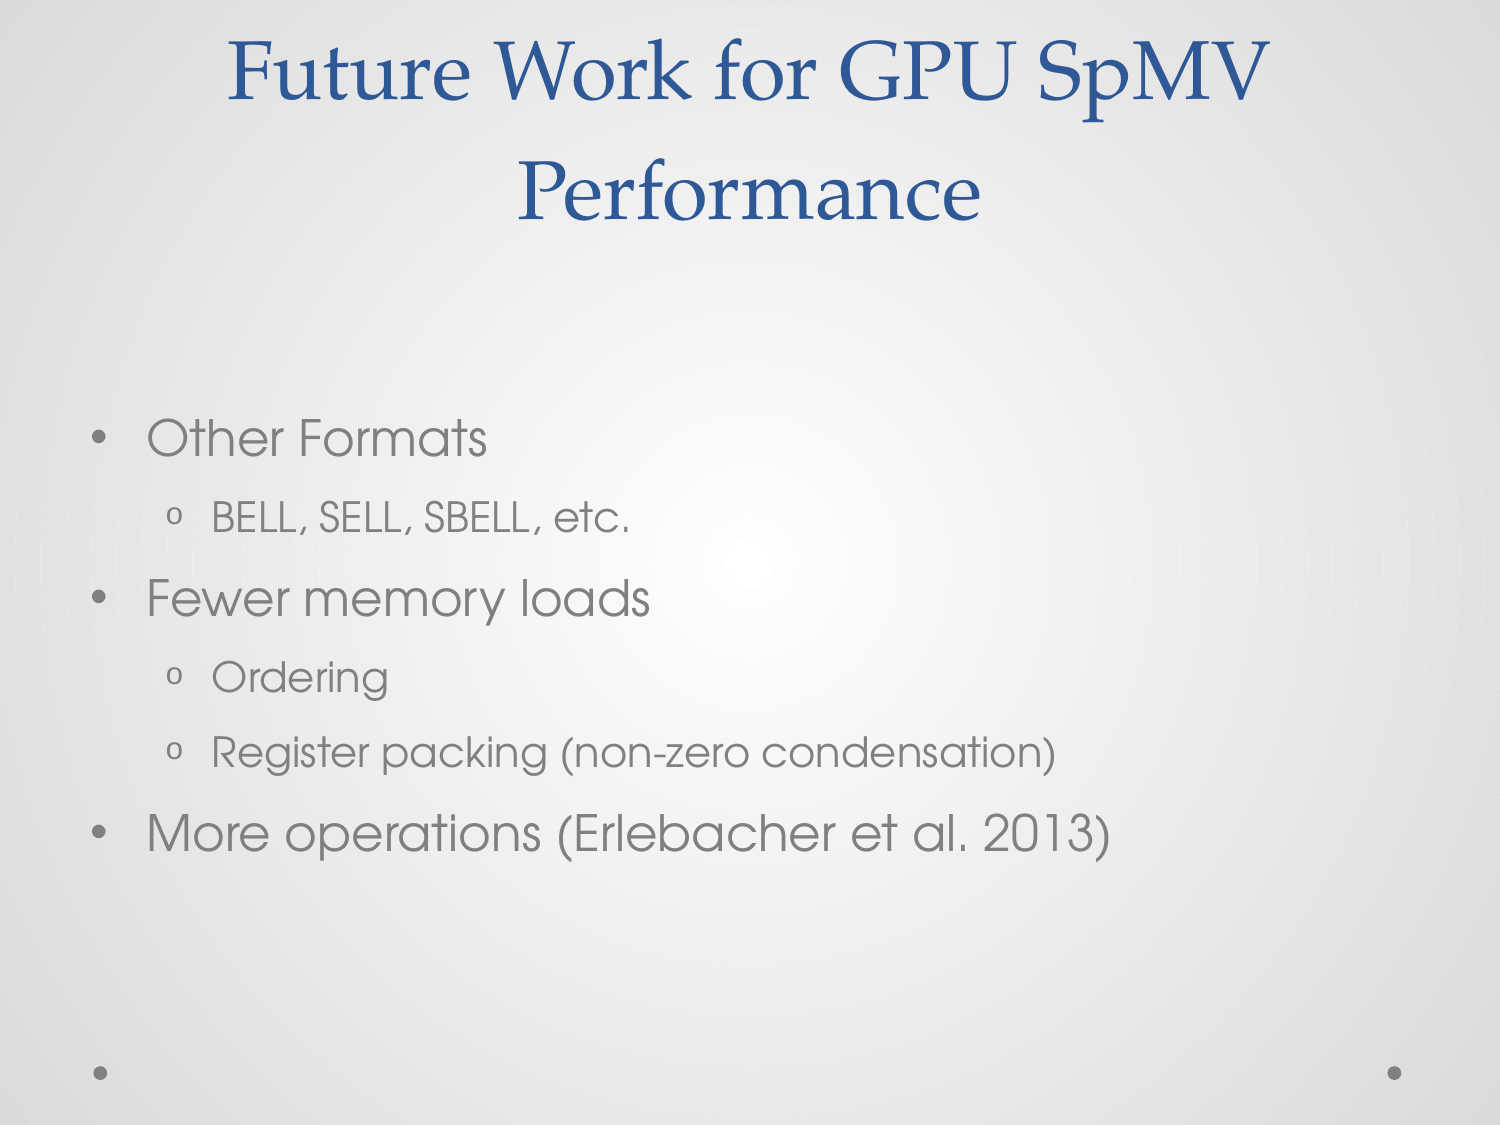

# Future Work for GPU SpMV Performance
Other Formats
BELL, SELL, SBELL, etc.
Fewer memory loads
Ordering
Register packing (non-zero condensation)
More operations (Erlebacher et al. 2013)